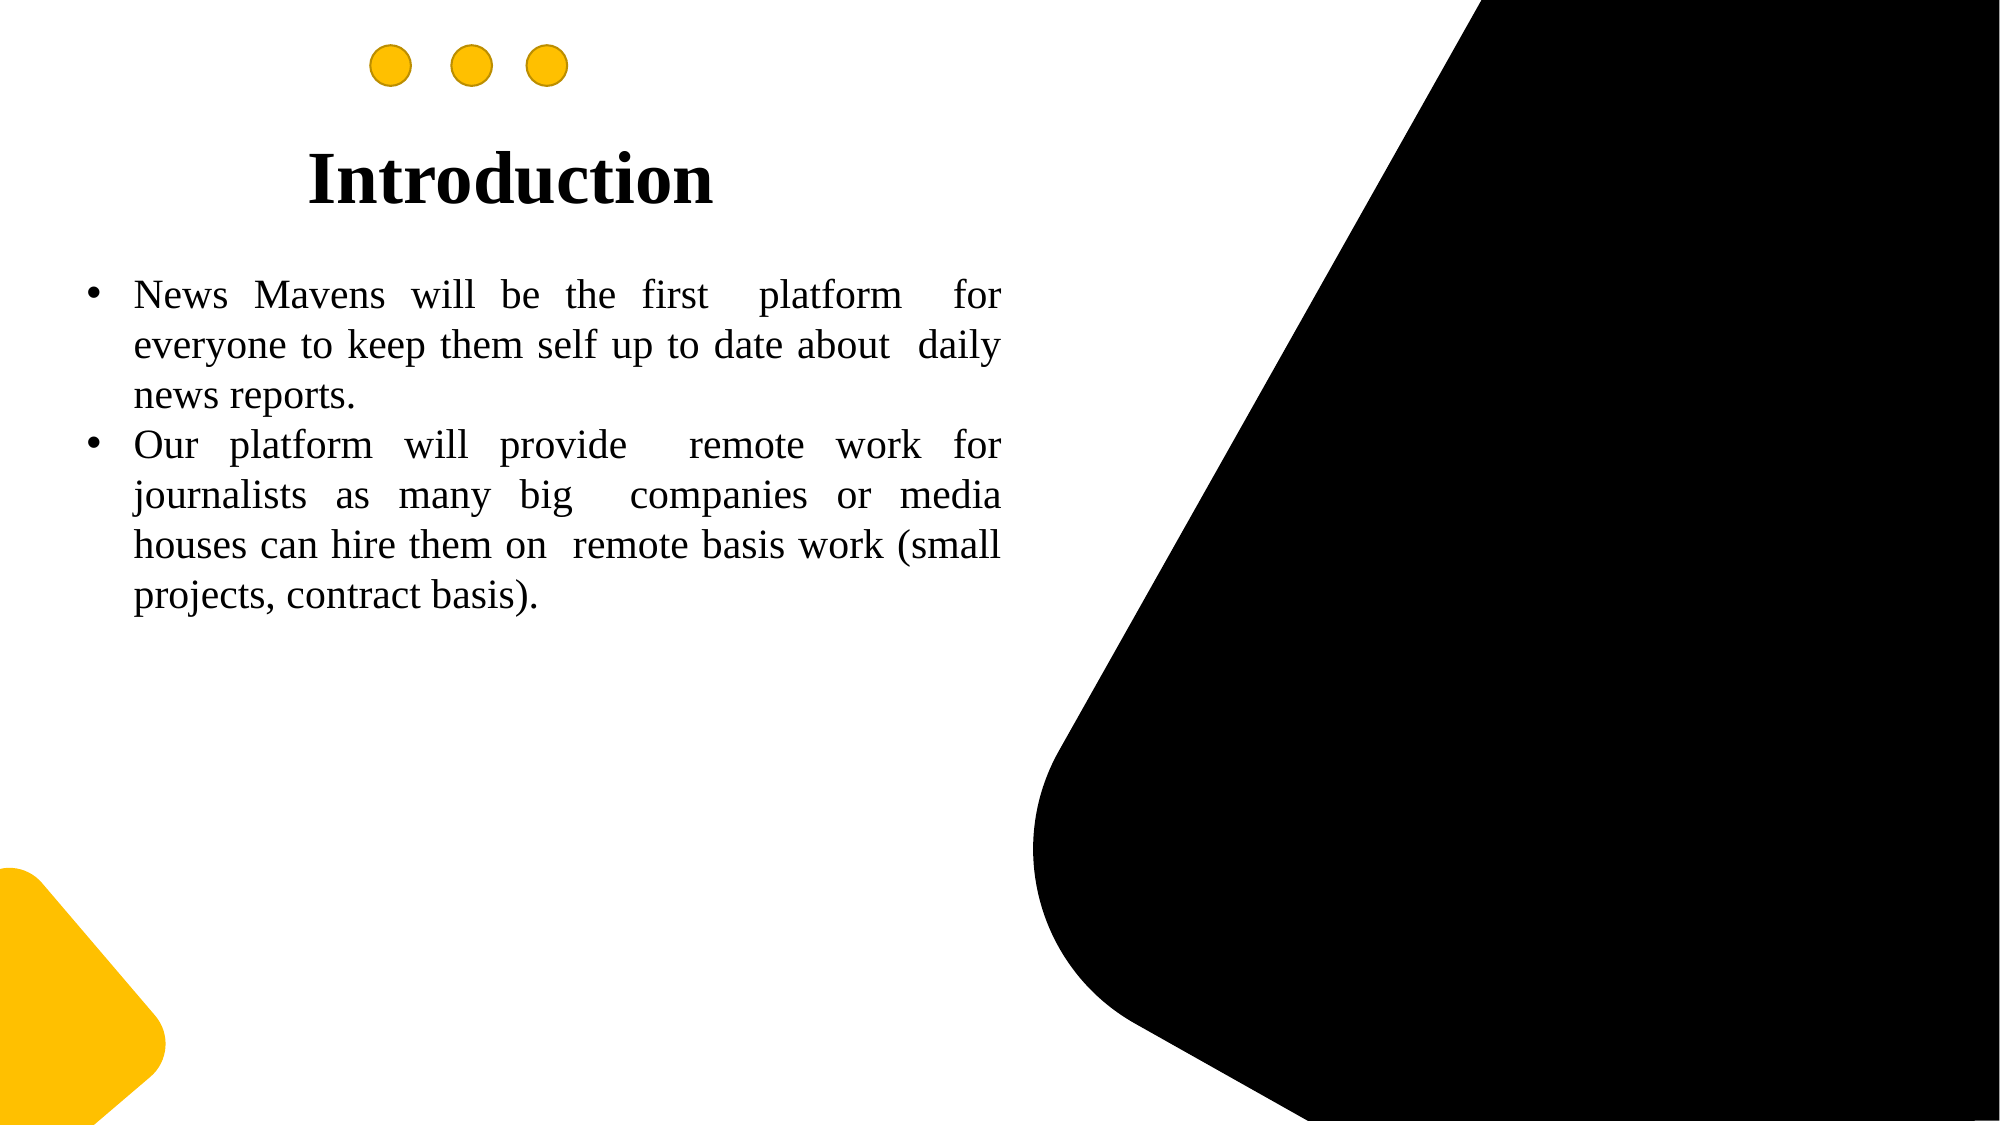

Introduction
News Mavens will be the first  platform  for everyone to keep them self up to date about  daily news reports.
Our platform will provide  remote work for journalists as many big  companies or media houses can hire them on  remote basis work (small projects, contract basis).